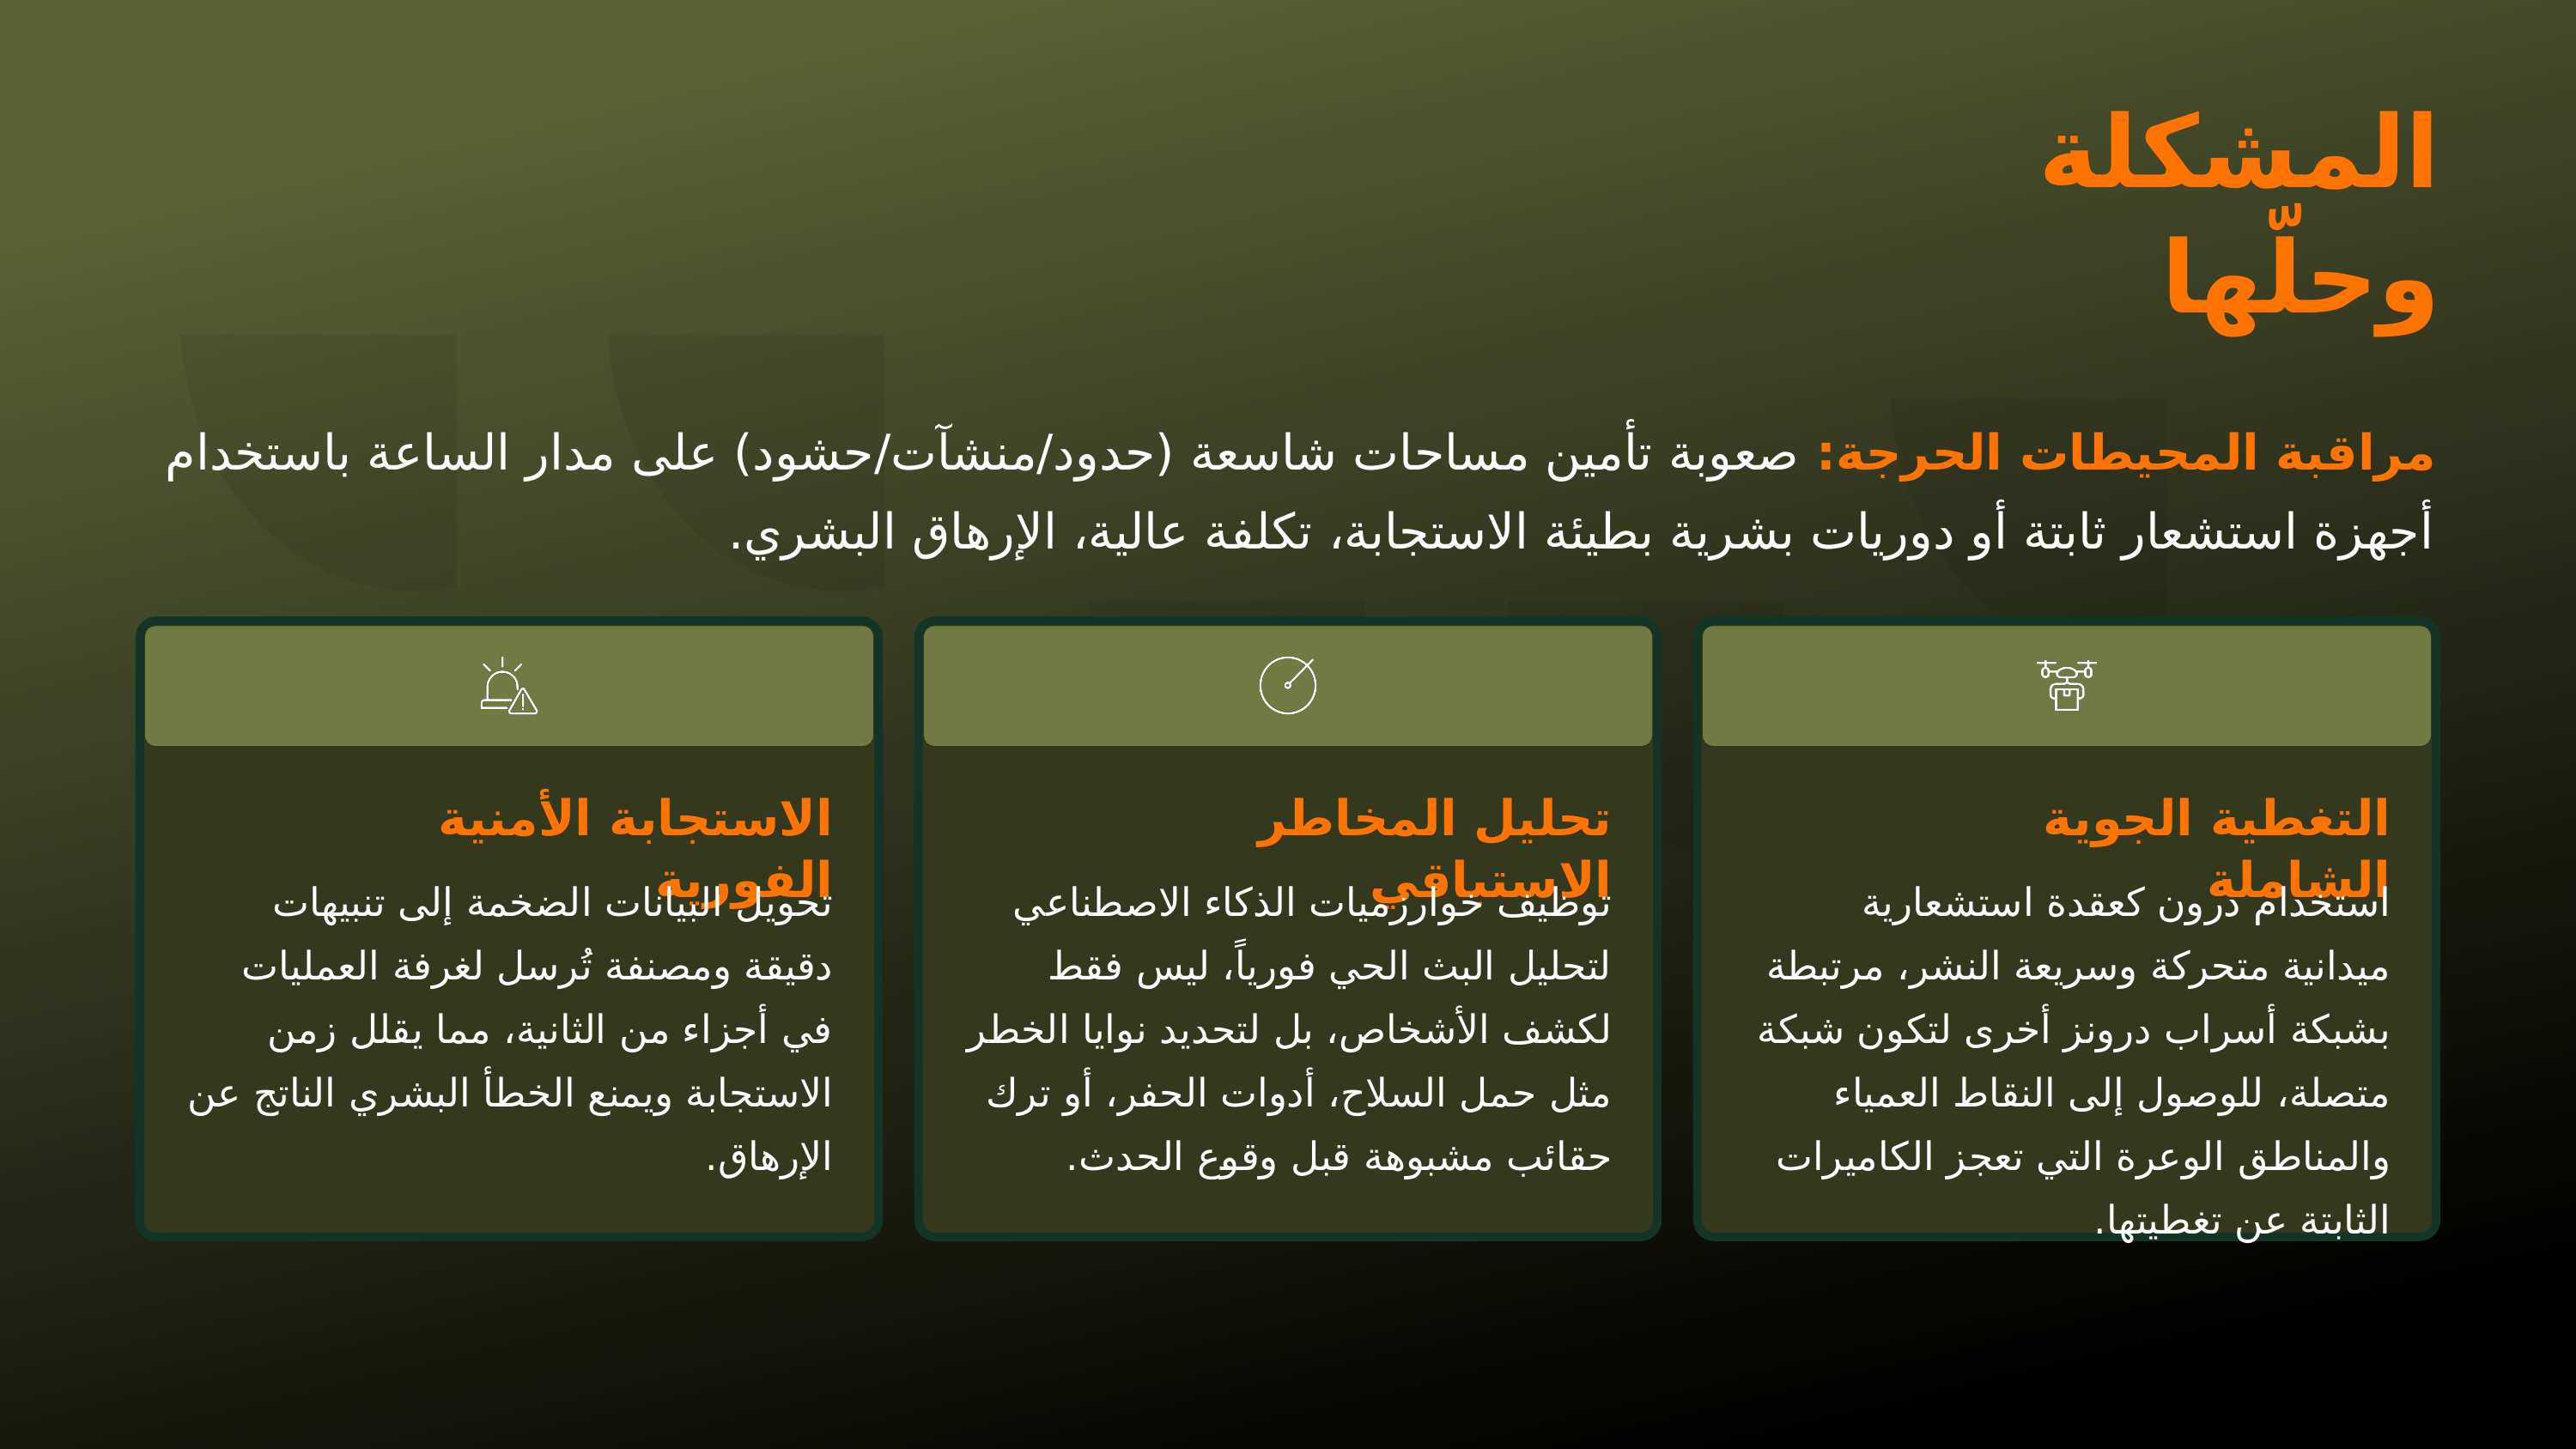

المشكلة وحلّها
مراقبة المحيطات الحرجة: صعوبة تأمين مساحات شاسعة (حدود/منشآت/حشود) على مدار الساعة باستخدام أجهزة استشعار ثابتة أو دوريات بشرية بطيئة الاستجابة، تكلفة عالية، الإرهاق البشري.

الاستجابة الأمنية الفورية
تحليل المخاطر الاستباقي
التغطية الجوية الشاملة
تحويل البيانات الضخمة إلى تنبيهات دقيقة ومصنفة تُرسل لغرفة العمليات في أجزاء من الثانية، مما يقلل زمن الاستجابة ويمنع الخطأ البشري الناتج عن الإرهاق.
توظيف خوارزميات الذكاء الاصطناعي لتحليل البث الحي فورياً، ليس فقط لكشف الأشخاص، بل لتحديد نوايا الخطر مثل حمل السلاح، أدوات الحفر، أو ترك حقائب مشبوهة قبل وقوع الحدث.
استخدام درون كعقدة استشعارية ميدانية متحركة وسريعة النشر، مرتبطة بشبكة أسراب درونز أخرى لتكون شبكة متصلة، للوصول إلى النقاط العمياء والمناطق الوعرة التي تعجز الكاميرات الثابتة عن تغطيتها.